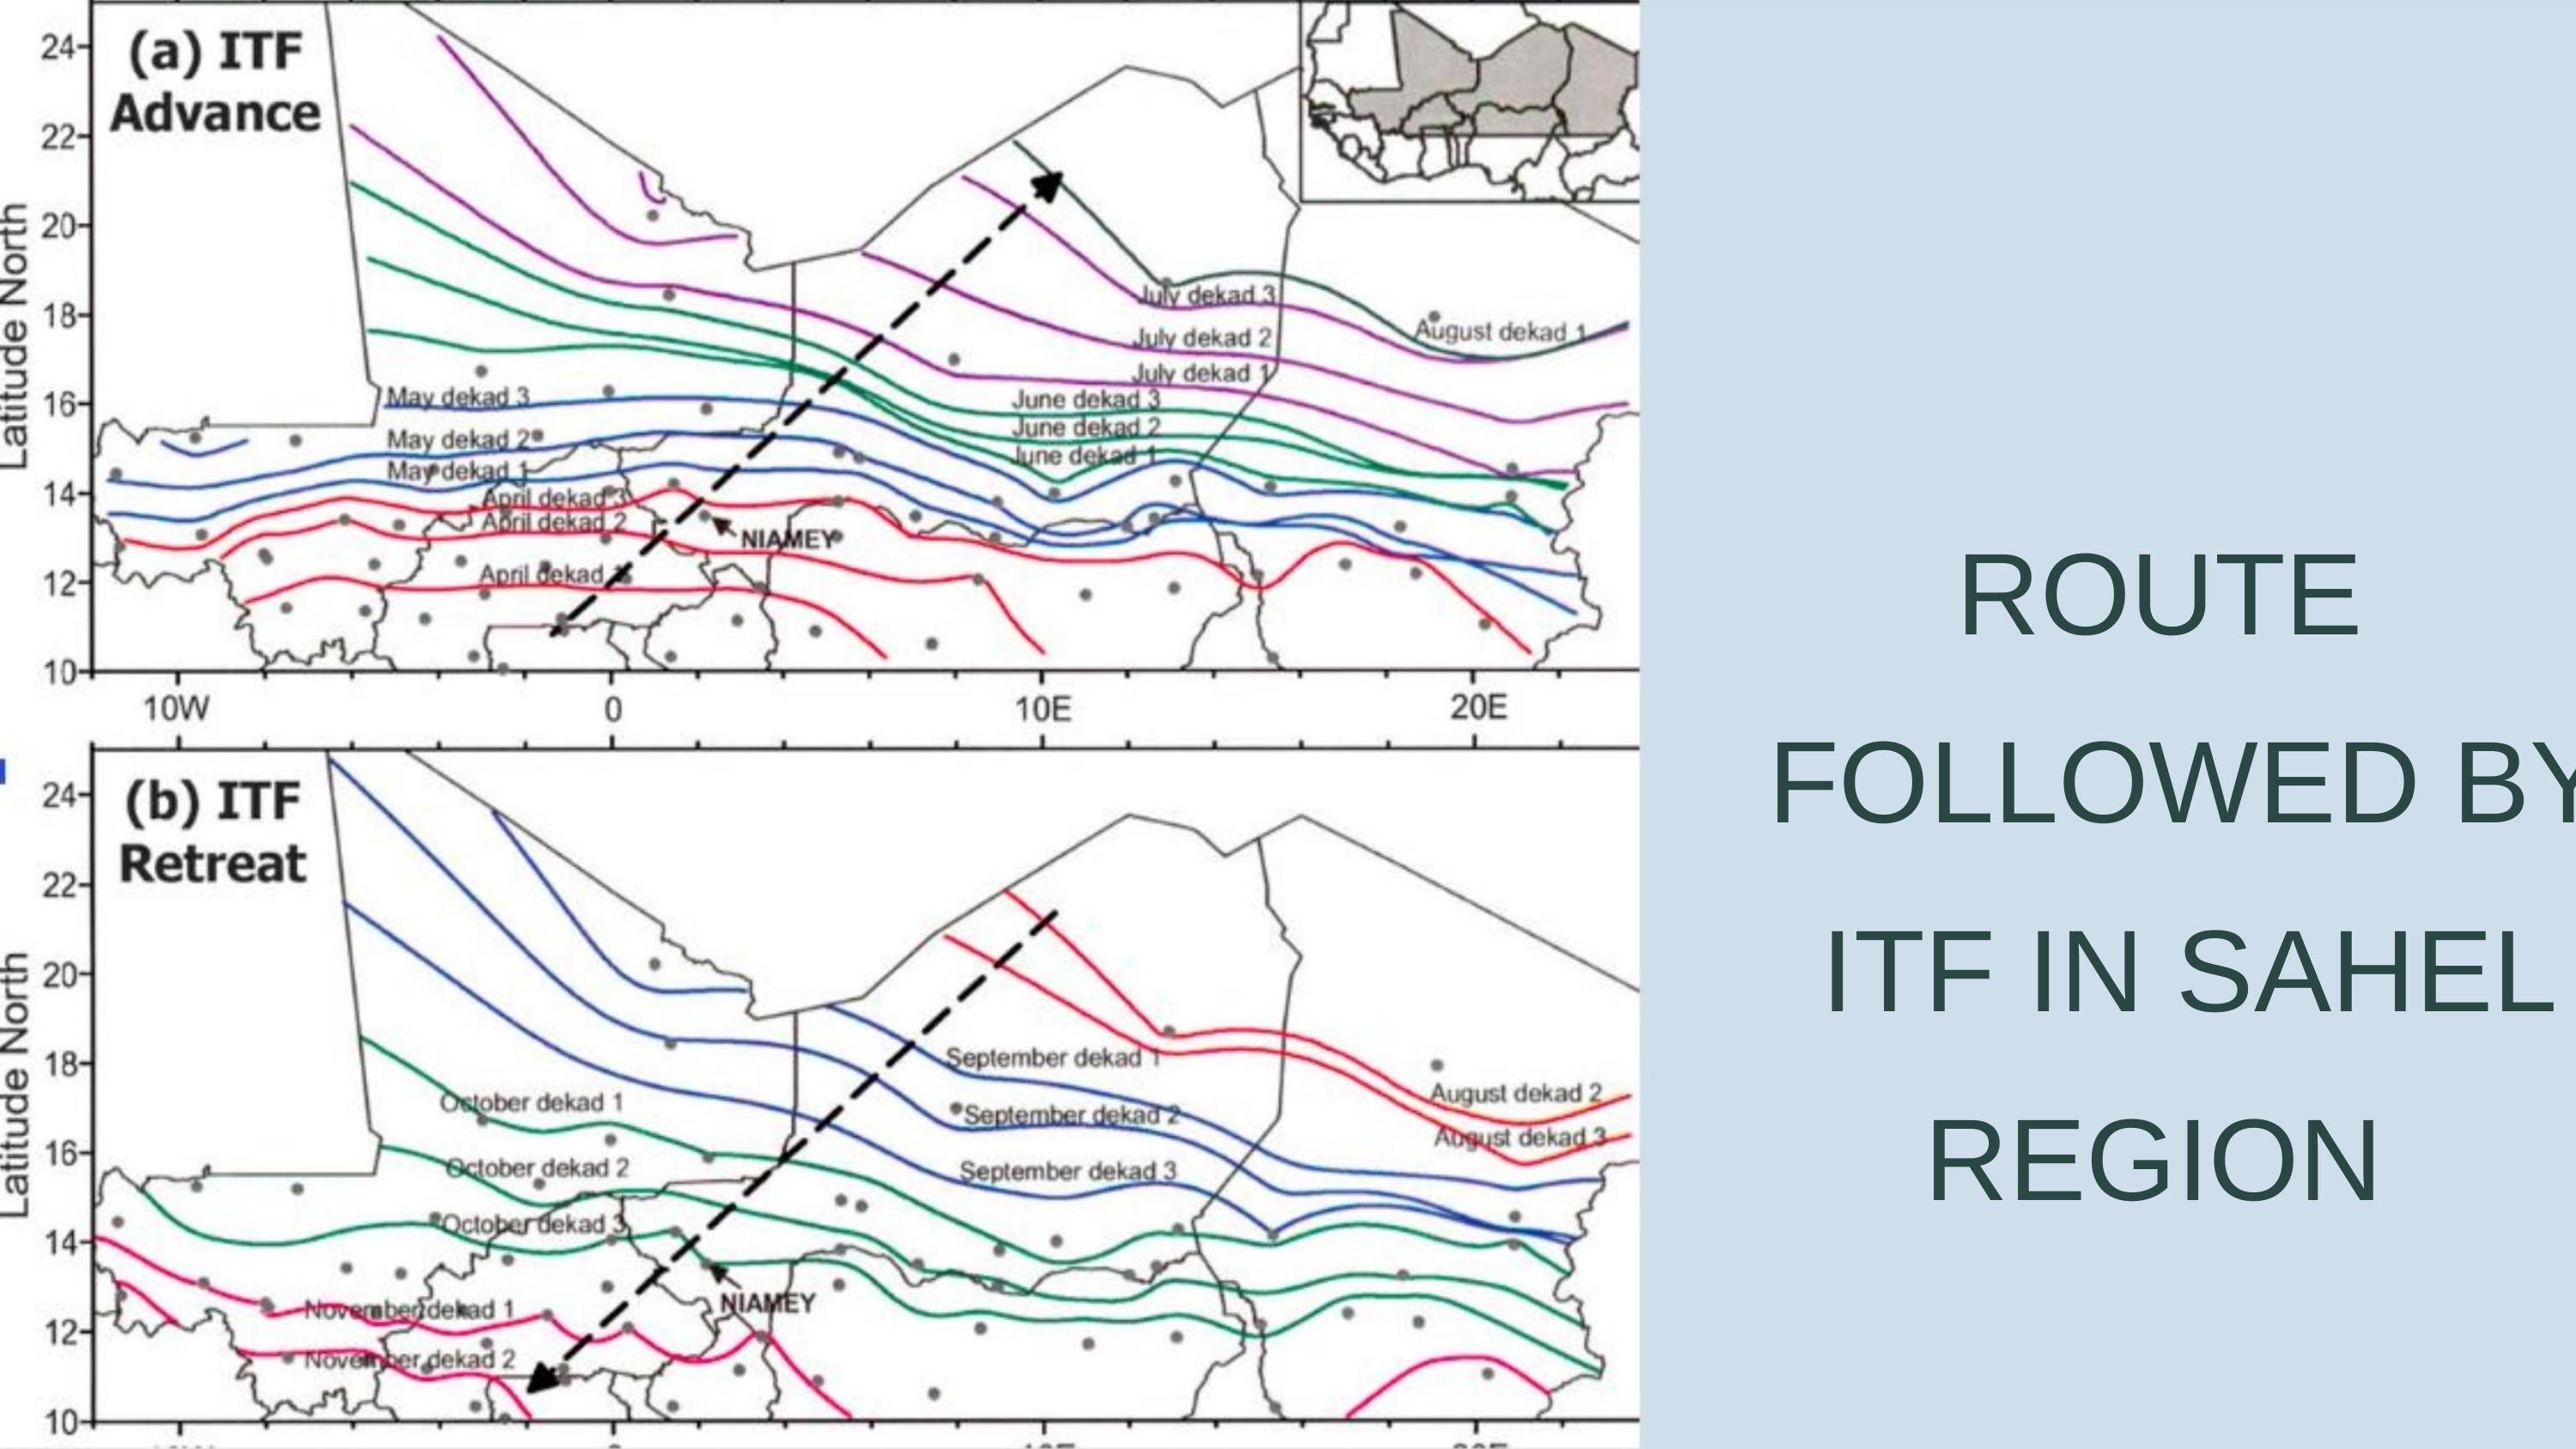

ROUTE
FOLLOWED BY
ITF IN SAHEL
REGION